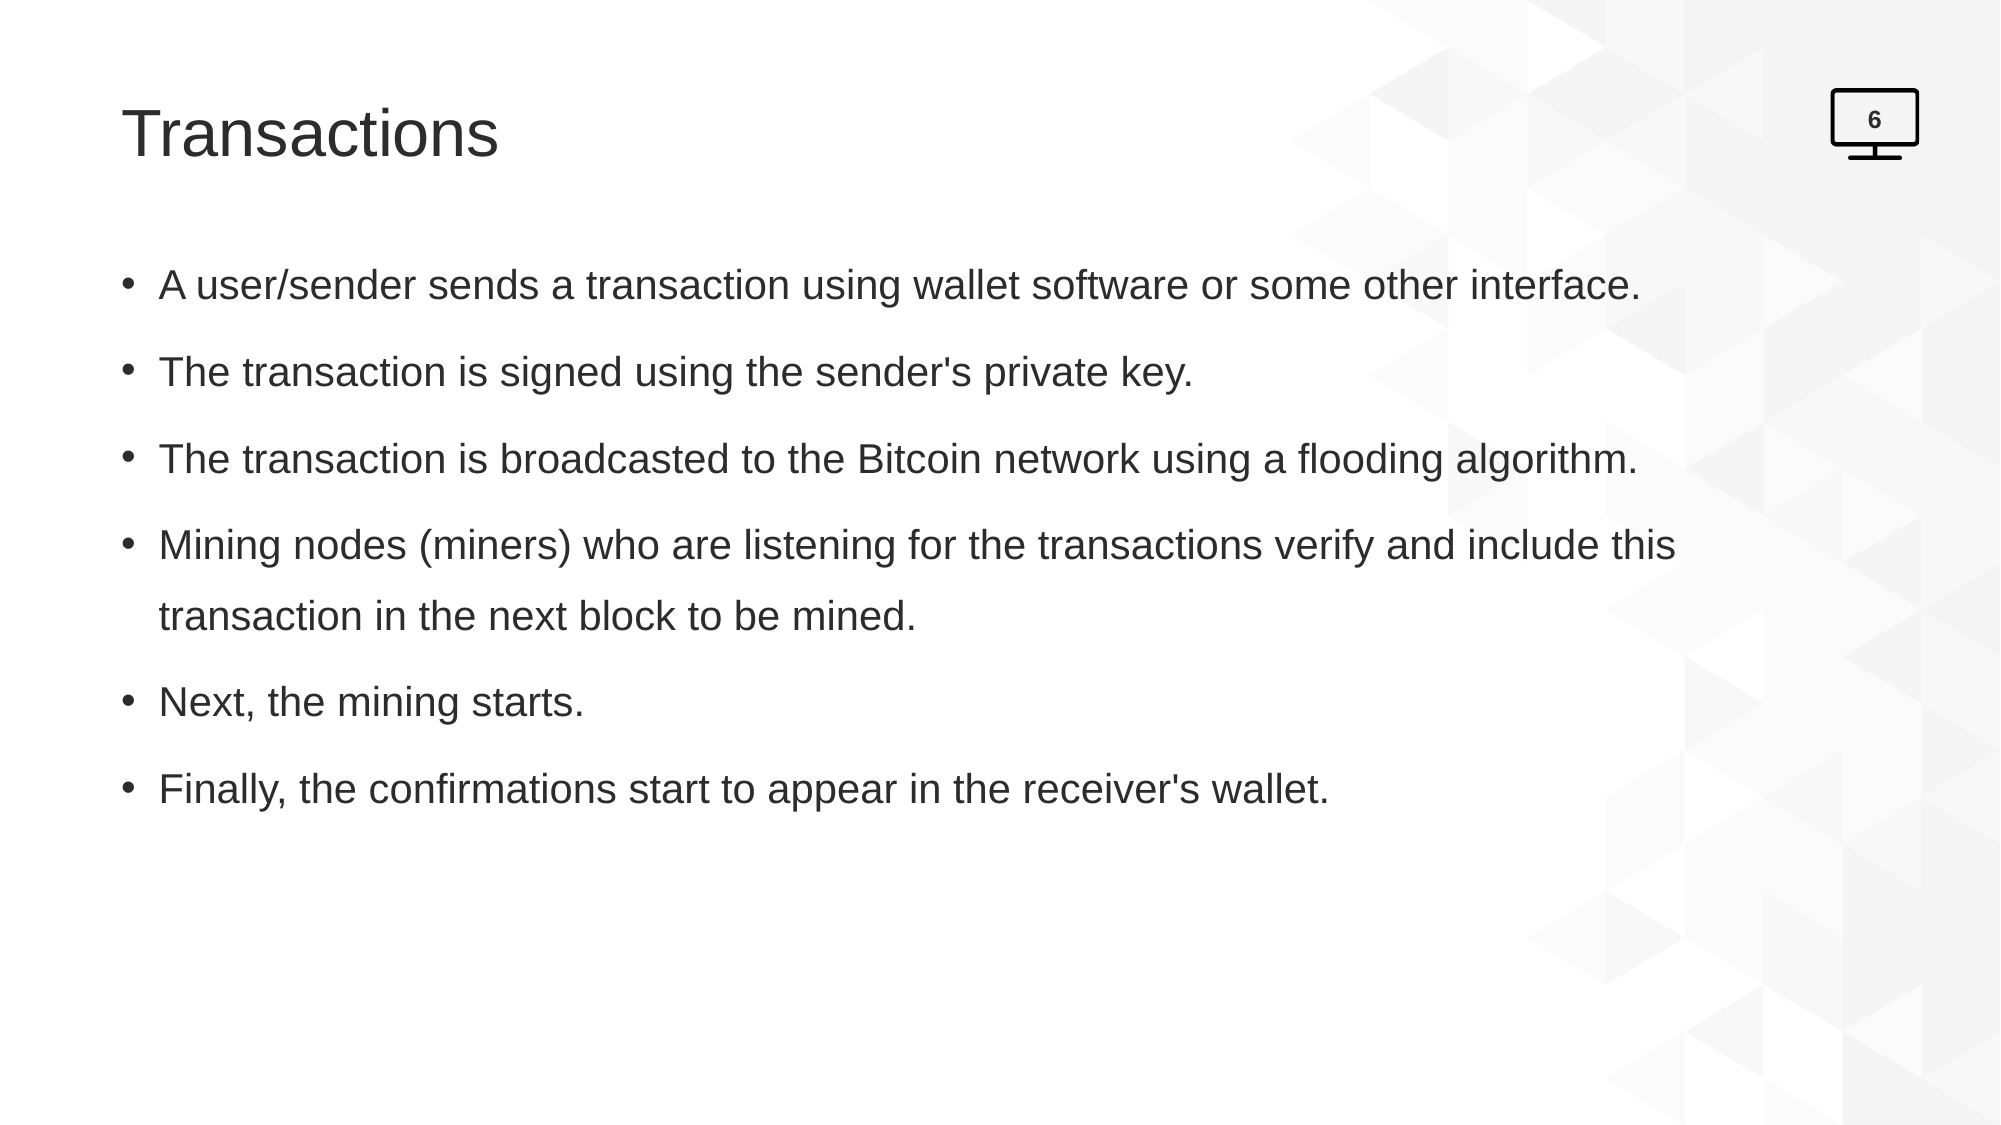

# Transactions
6
A user/sender sends a transaction using wallet software or some other interface.
The transaction is signed using the sender's private key.
The transaction is broadcasted to the Bitcoin network using a flooding algorithm.
Mining nodes (miners) who are listening for the transactions verify and include this transaction in the next block to be mined.
Next, the mining starts.
Finally, the confirmations start to appear in the receiver's wallet.